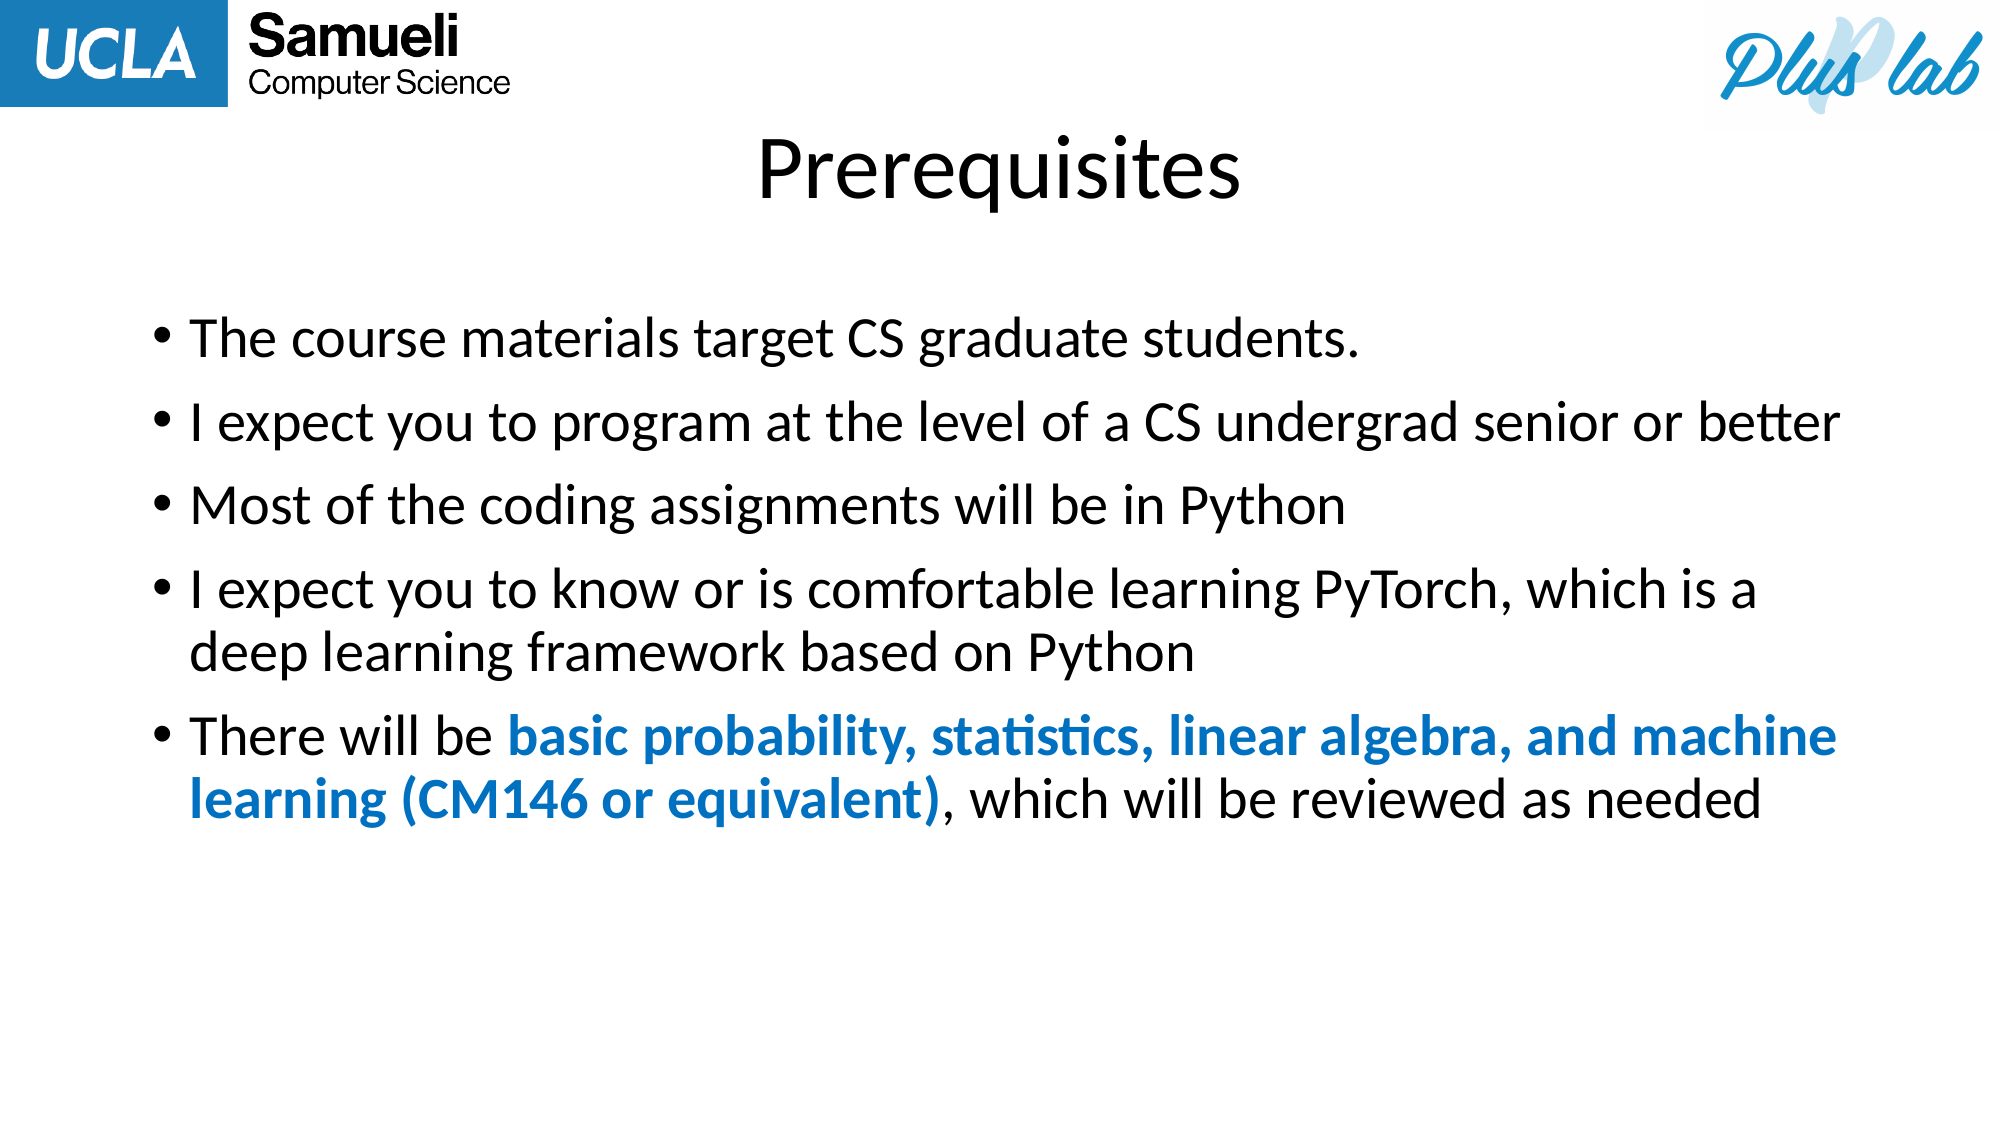

# Prerequisites
The course materials target CS graduate students.
I expect you to program at the level of a CS undergrad senior or better
Most of the coding assignments will be in Python
I expect you to know or is comfortable learning PyTorch, which is a deep learning framework based on Python
There will be basic probability, statistics, linear algebra, and machine learning (CM146 or equivalent), which will be reviewed as needed